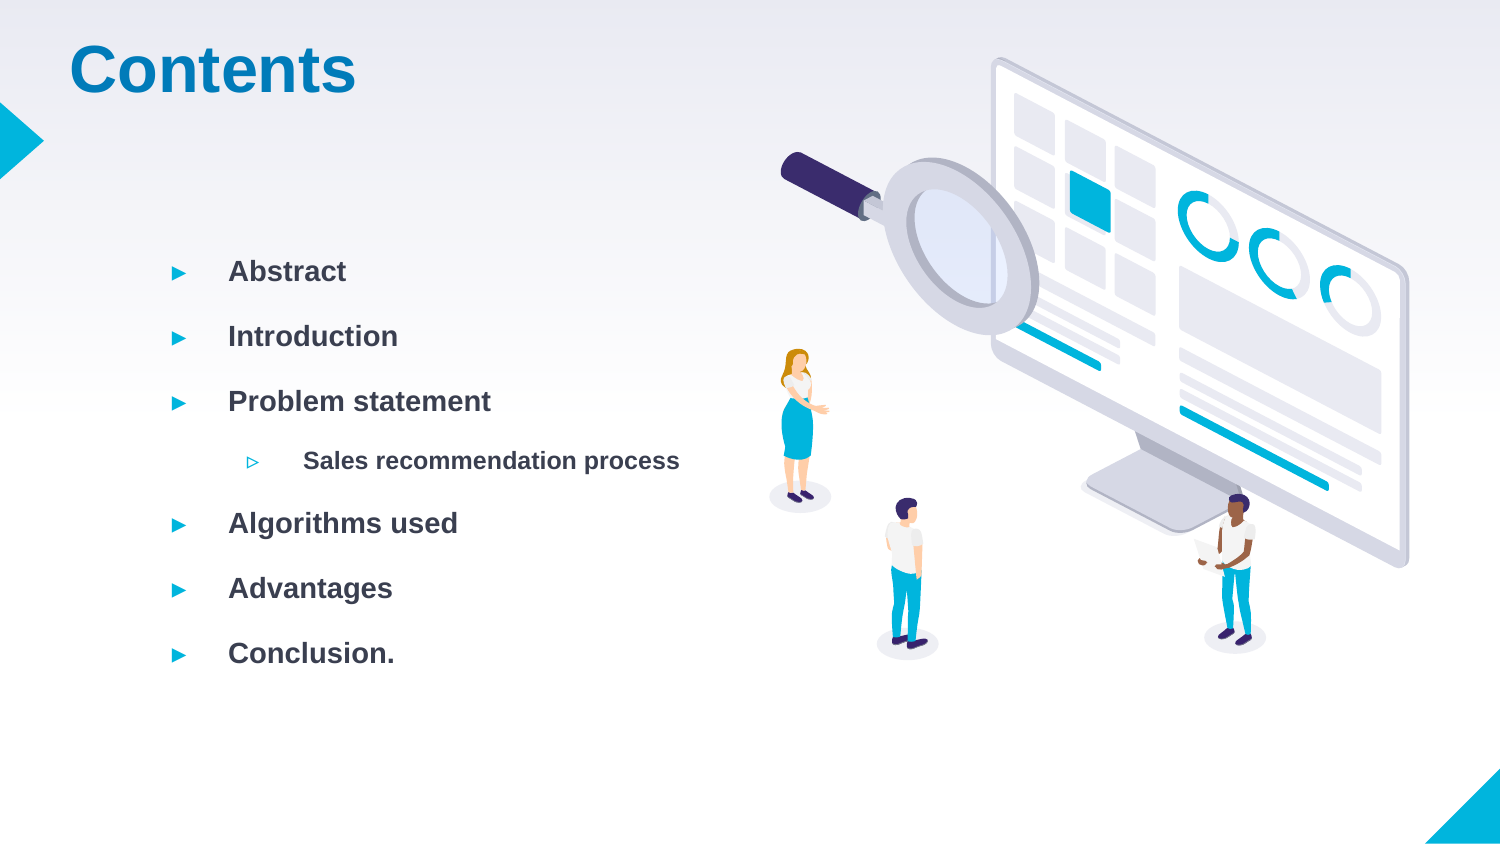

# Contents

Abstract
Introduction
Problem statement
Sales recommendation process
Algorithms used
Advantages
Conclusion.